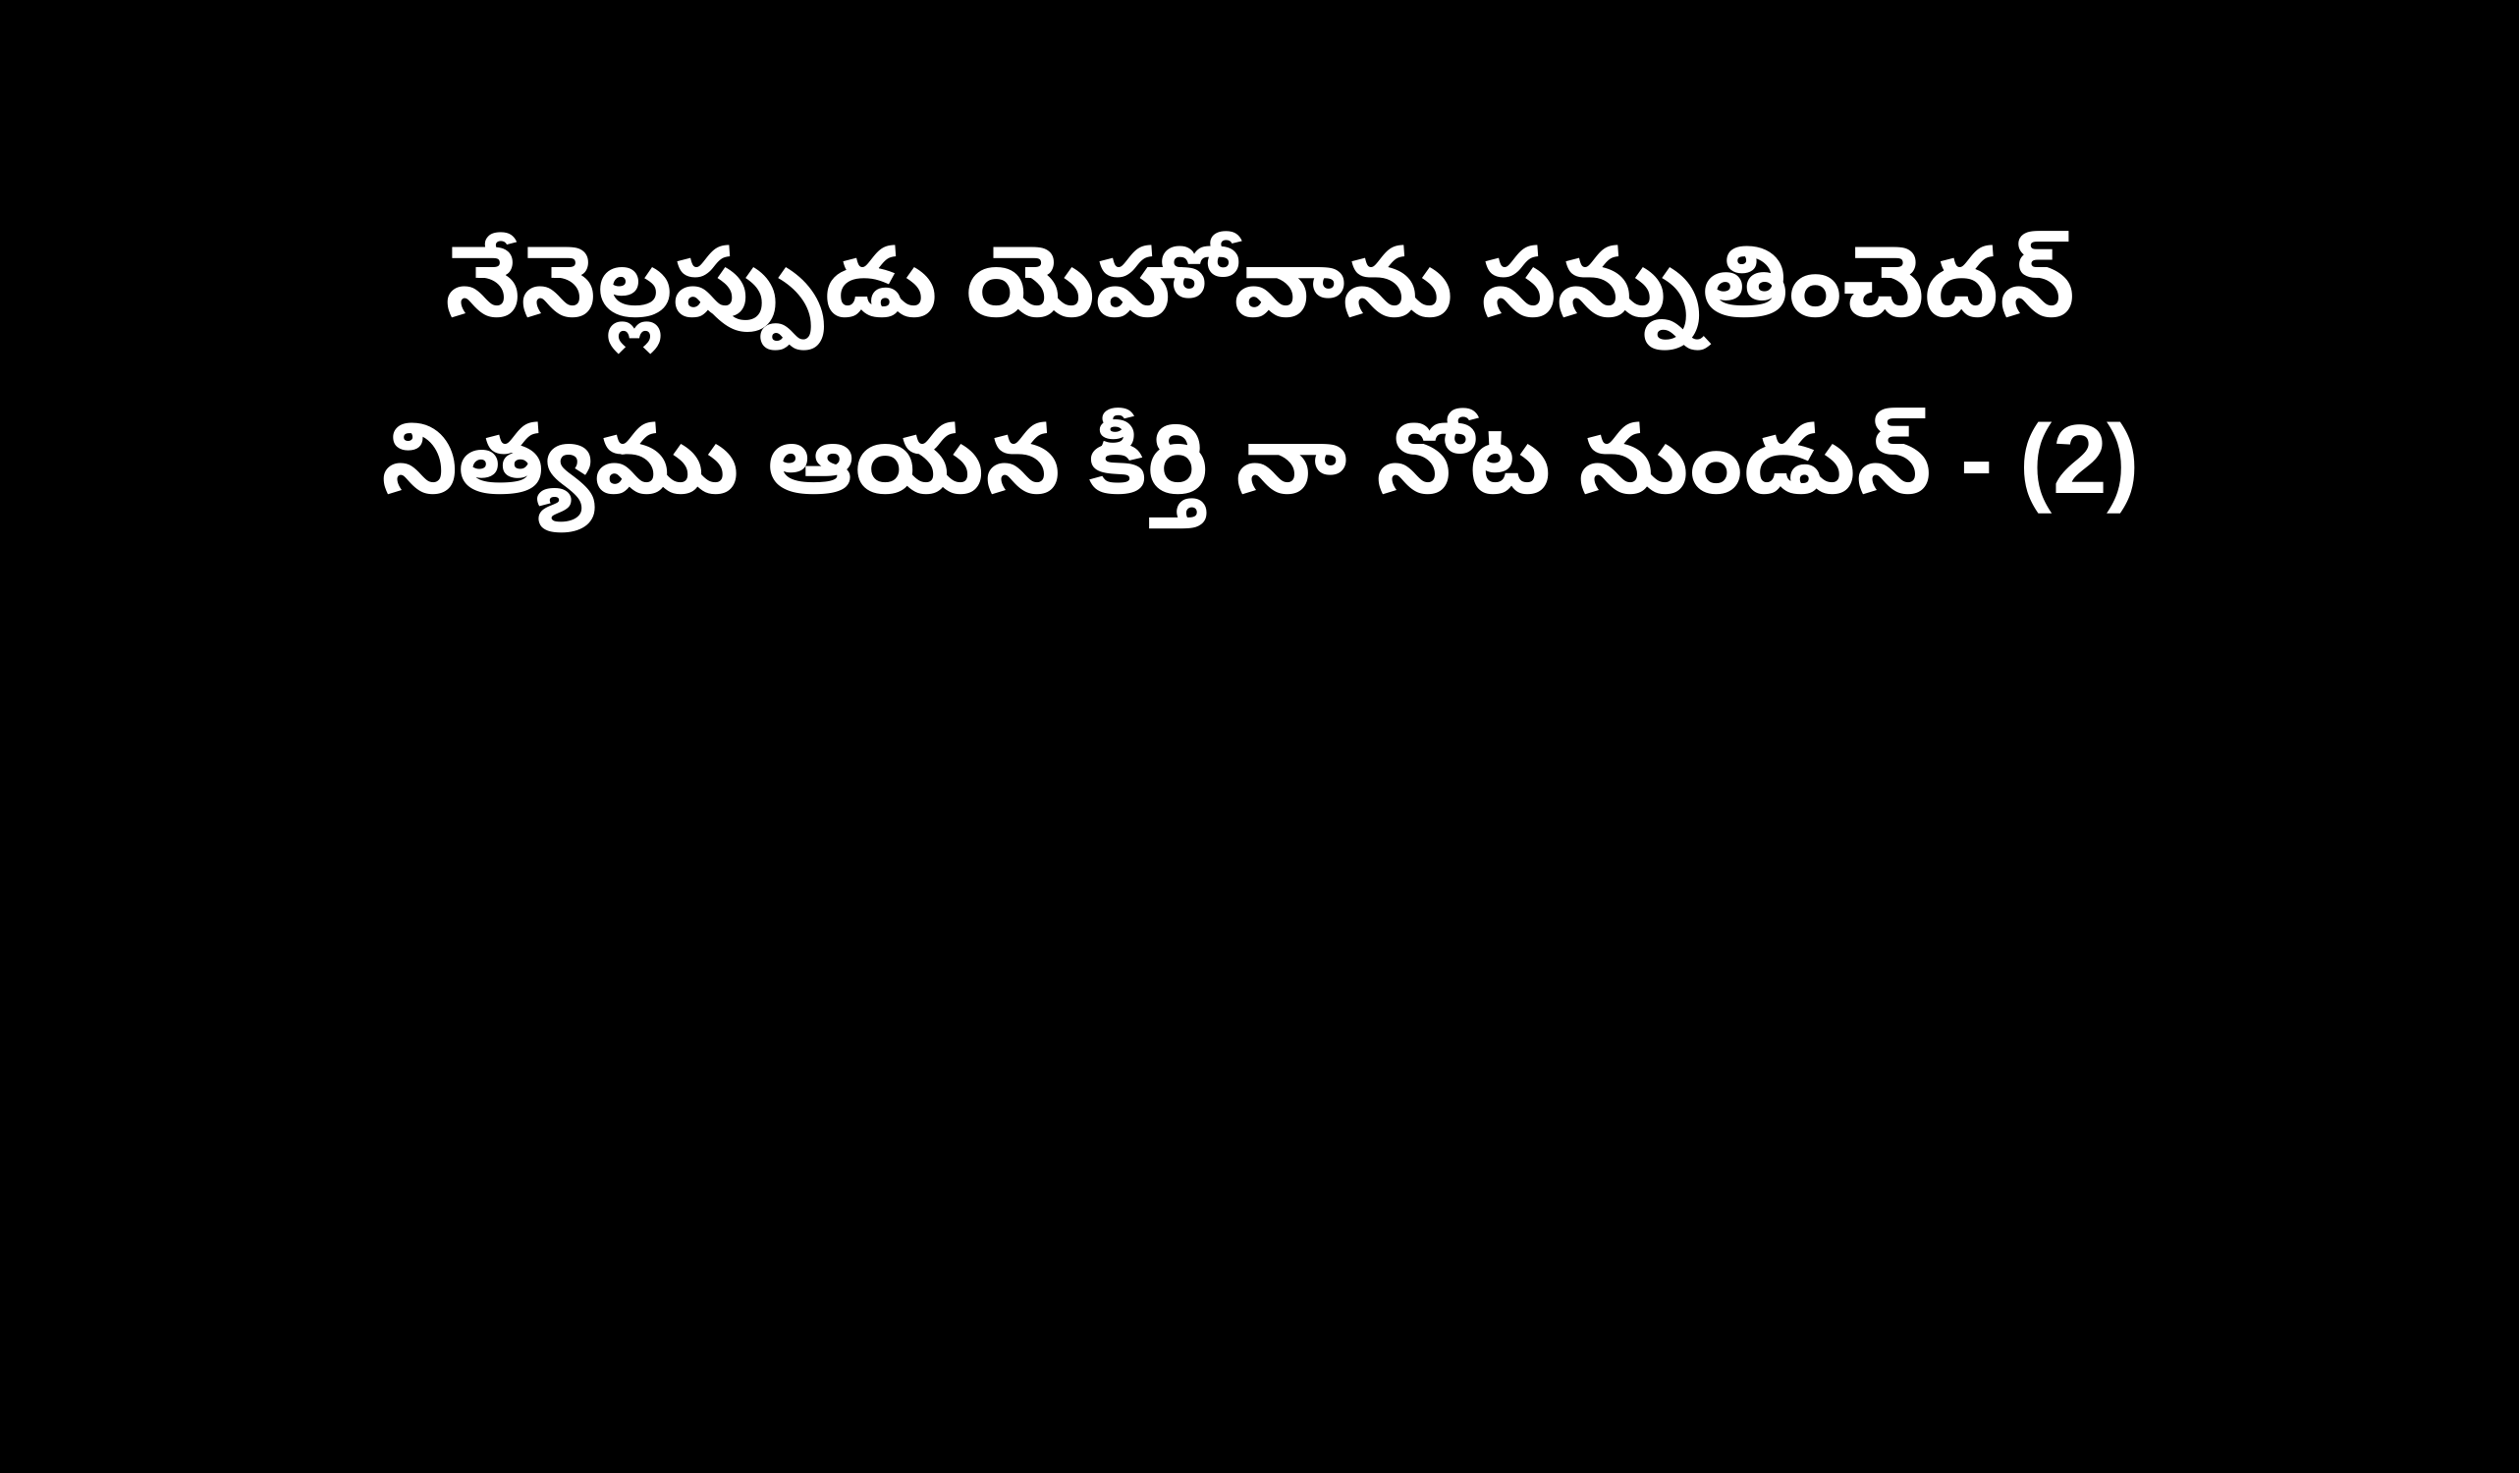

నేనెల్లప్పుడు యెహోవాను సన్నుతించెదన్‌
నిత్యము ఆయన కీర్తి నా నోట నుండున్‌ - (2)